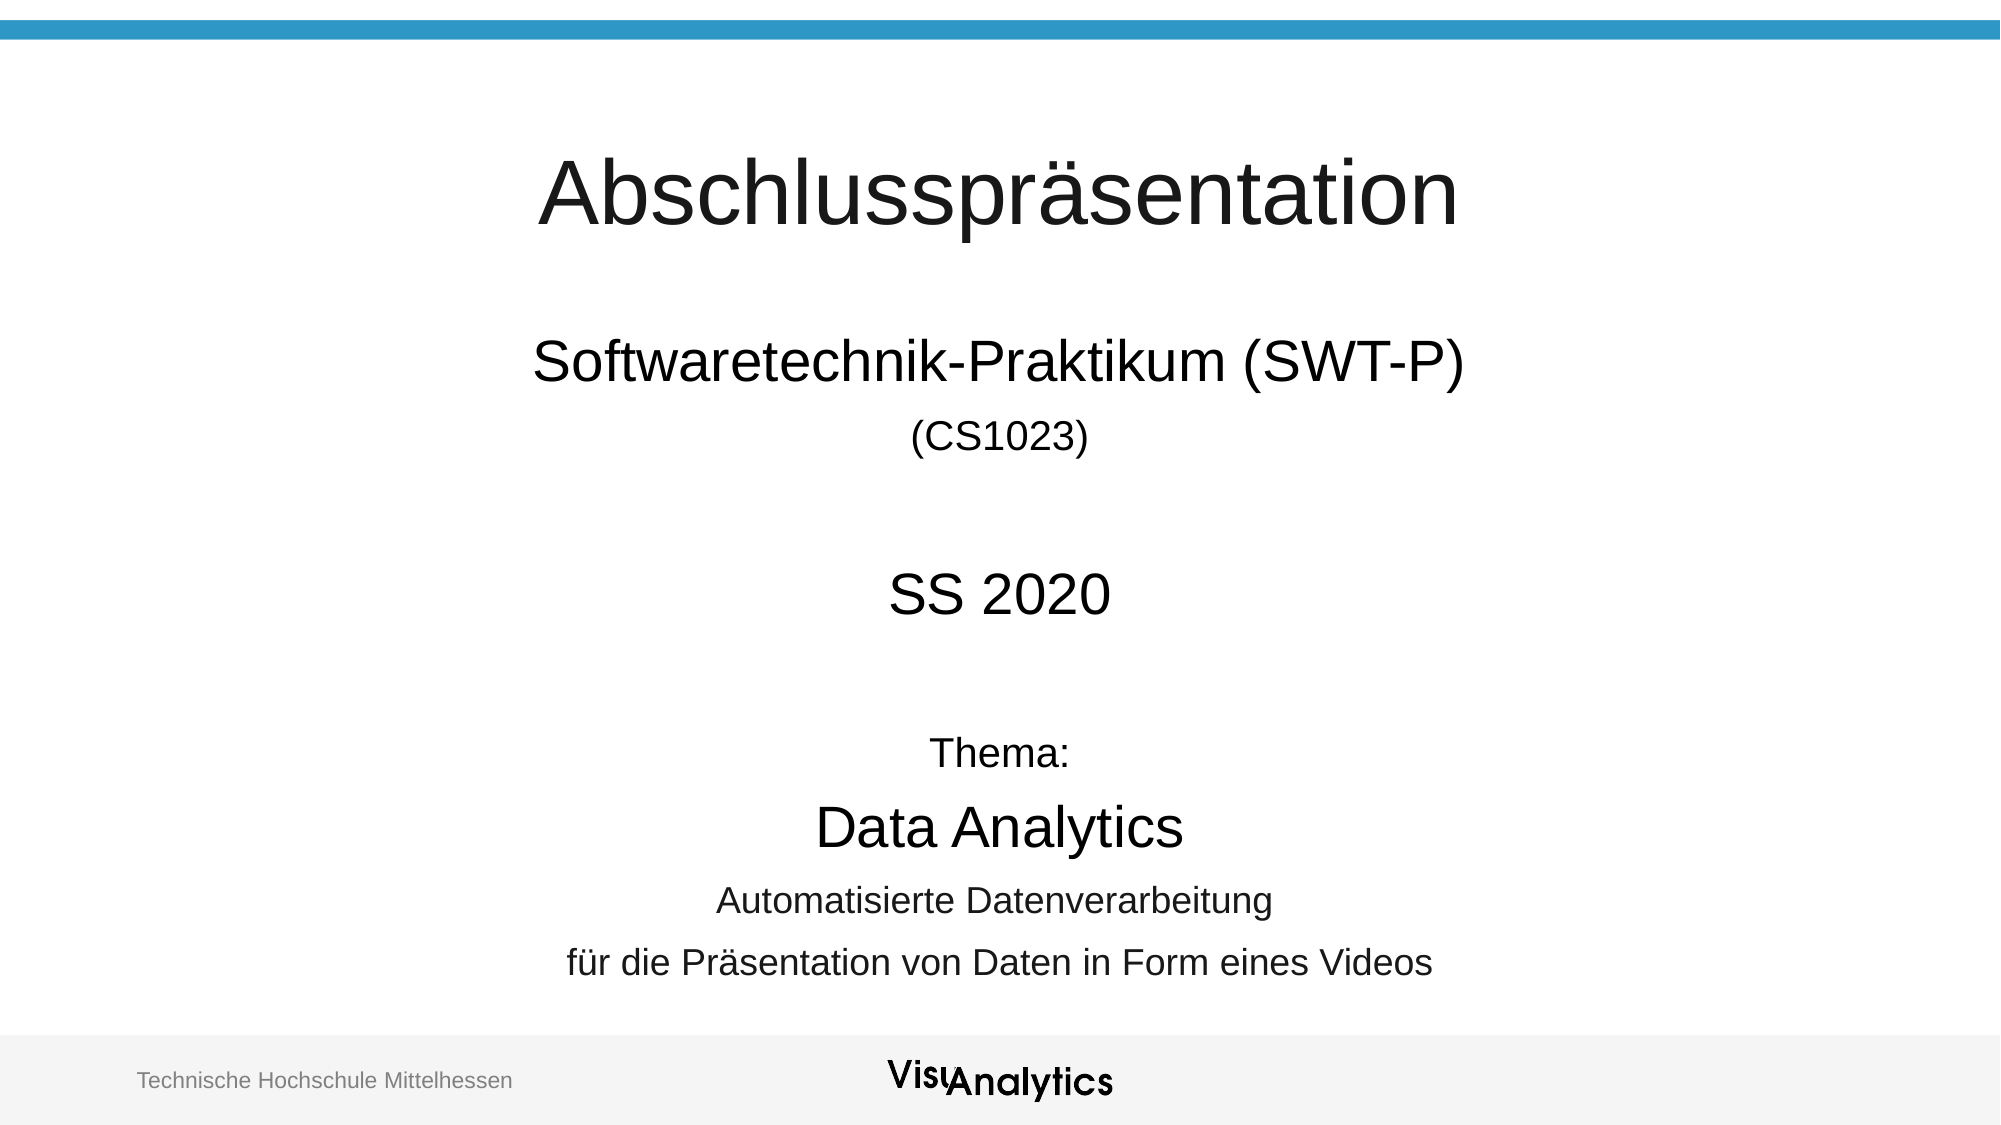

Abschlusspräsentation

Softwaretechnik-Praktikum (SWT-P)​
(CS1023)​
 ​
SS 2020​
 ​
Thema:​
Data Analytics​
Automatisierte Datenverarbeitung
für die Präsentation von Daten in Form eines Videos